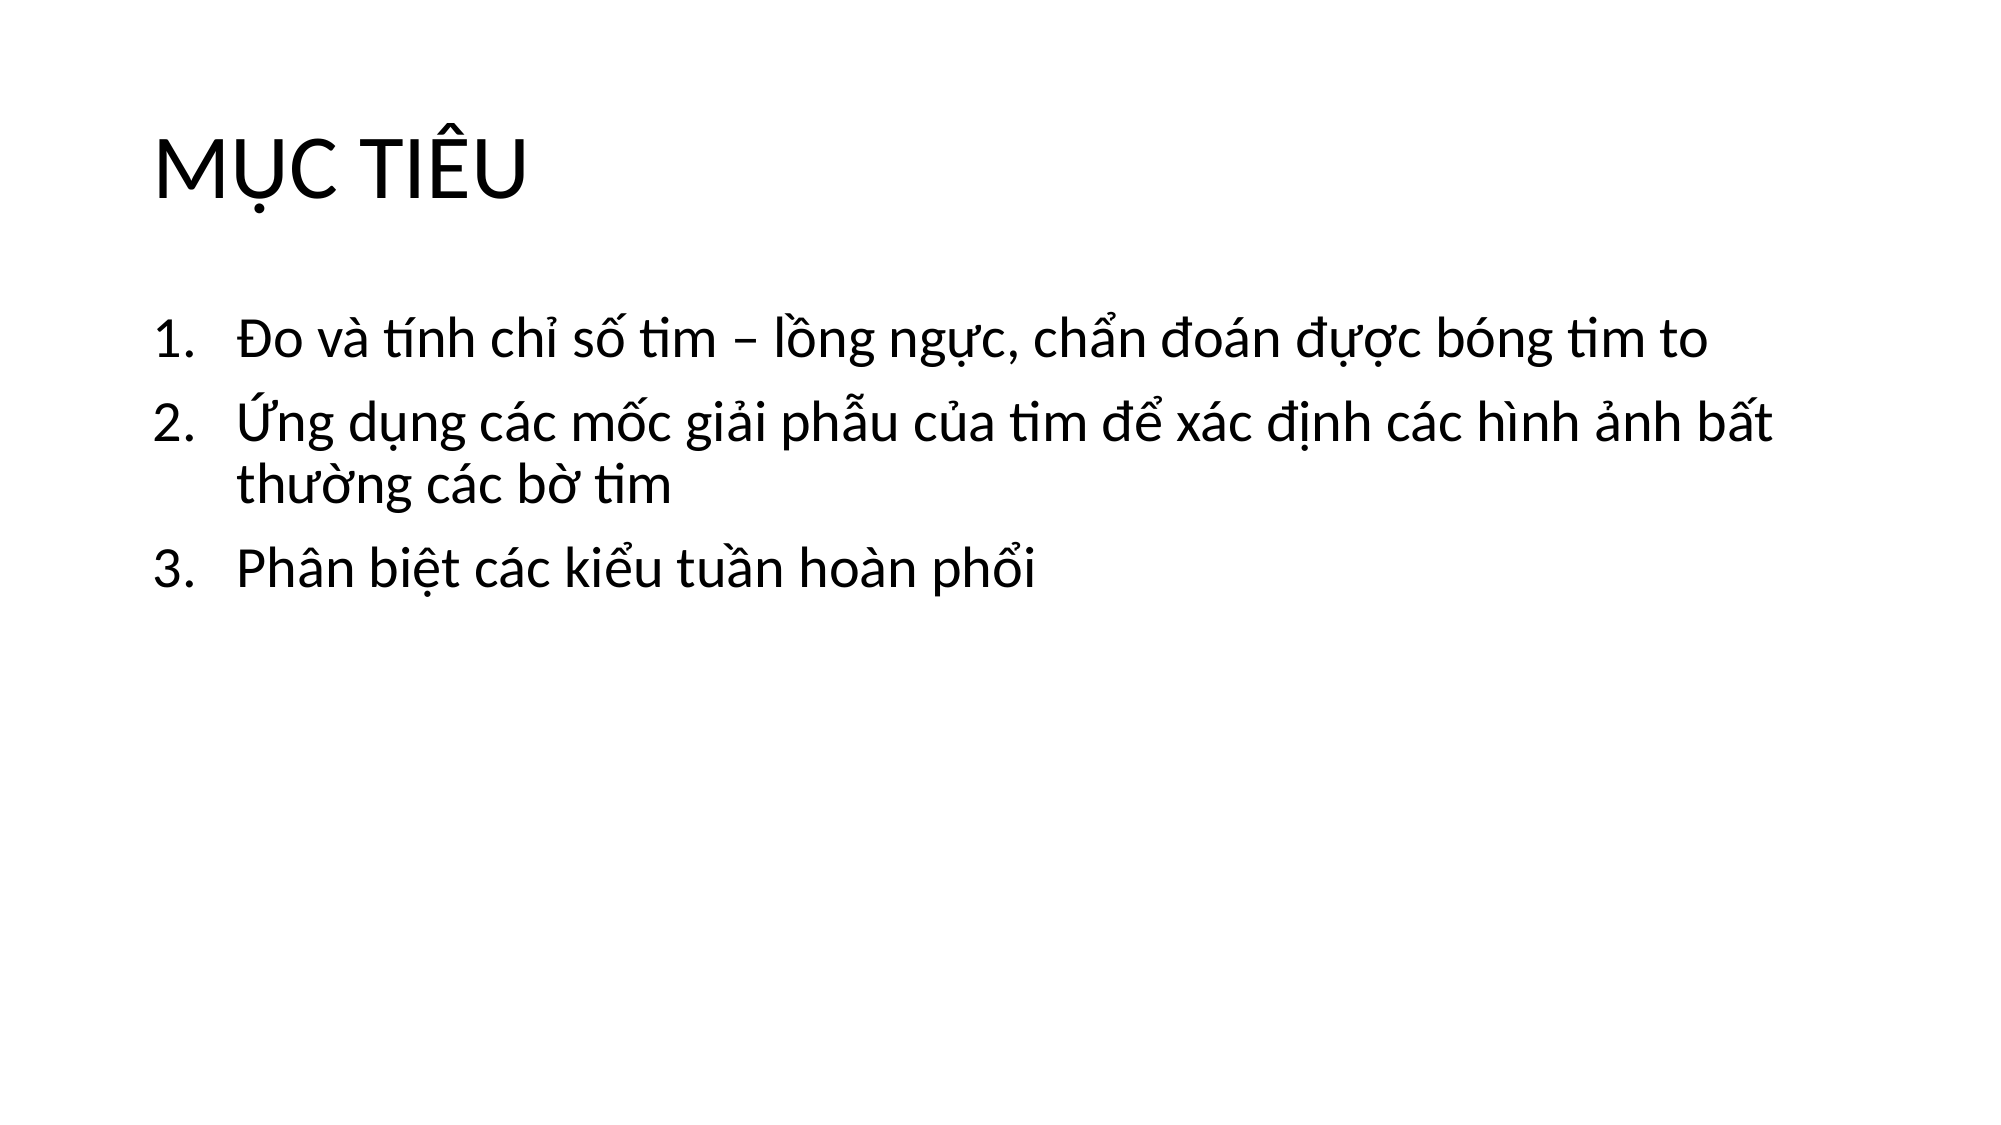

# MỤC TIÊU
Đo và tính chỉ số tim – lồng ngực, chẩn đoán đựợc bóng tim to
Ứng dụng các mốc giải phẫu của tim để xác định các hình ảnh bất thường các bờ tim
Phân biệt các kiểu tuần hoàn phổi